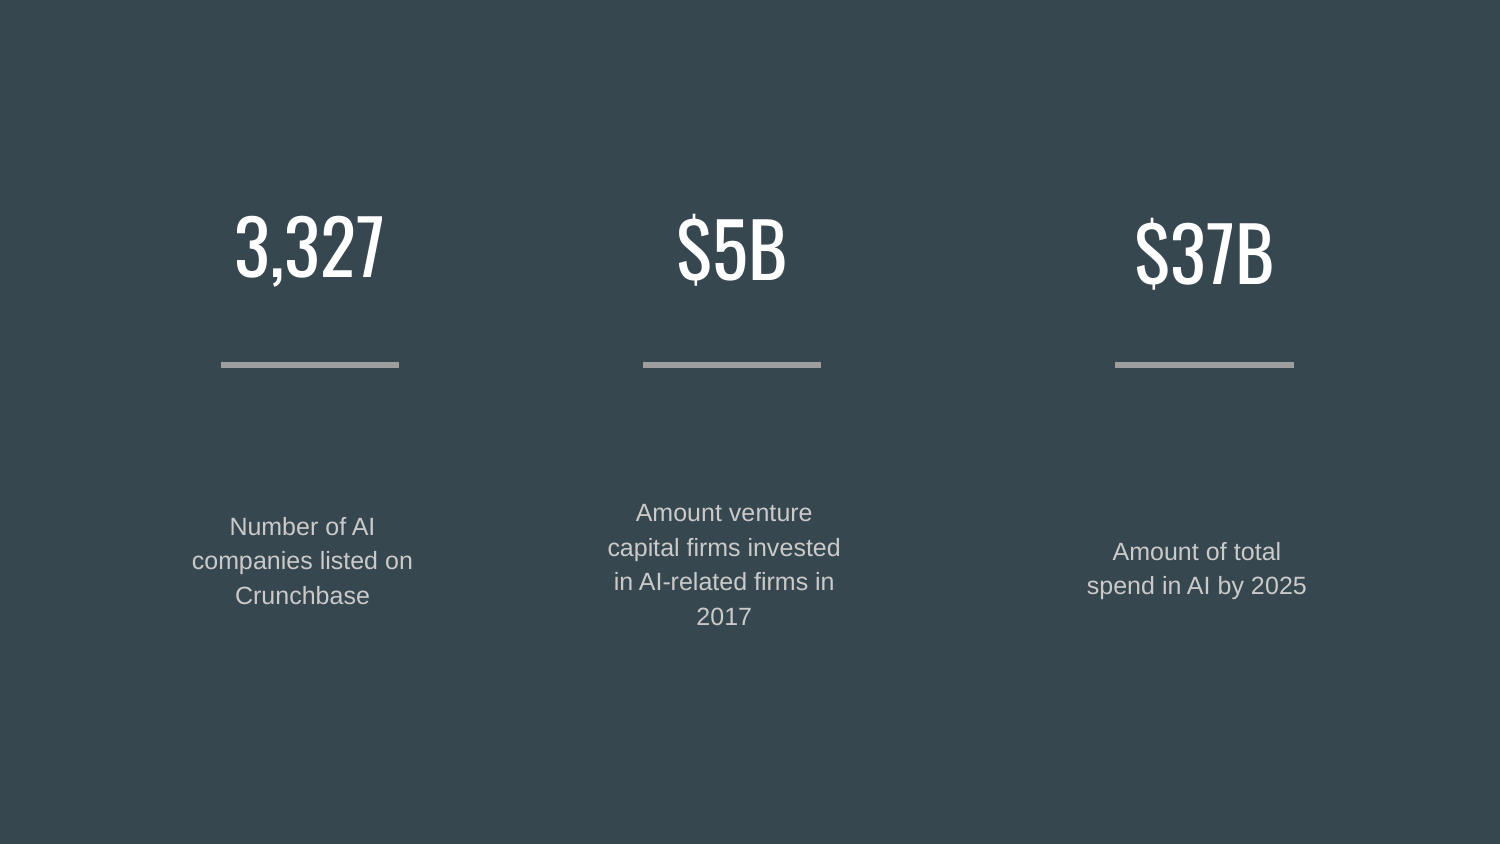

3,327
$5B
$37B
Number of AI companies listed on Crunchbase
Amount venture capital firms invested in AI-related firms in 2017
Amount of total spend in AI by 2025